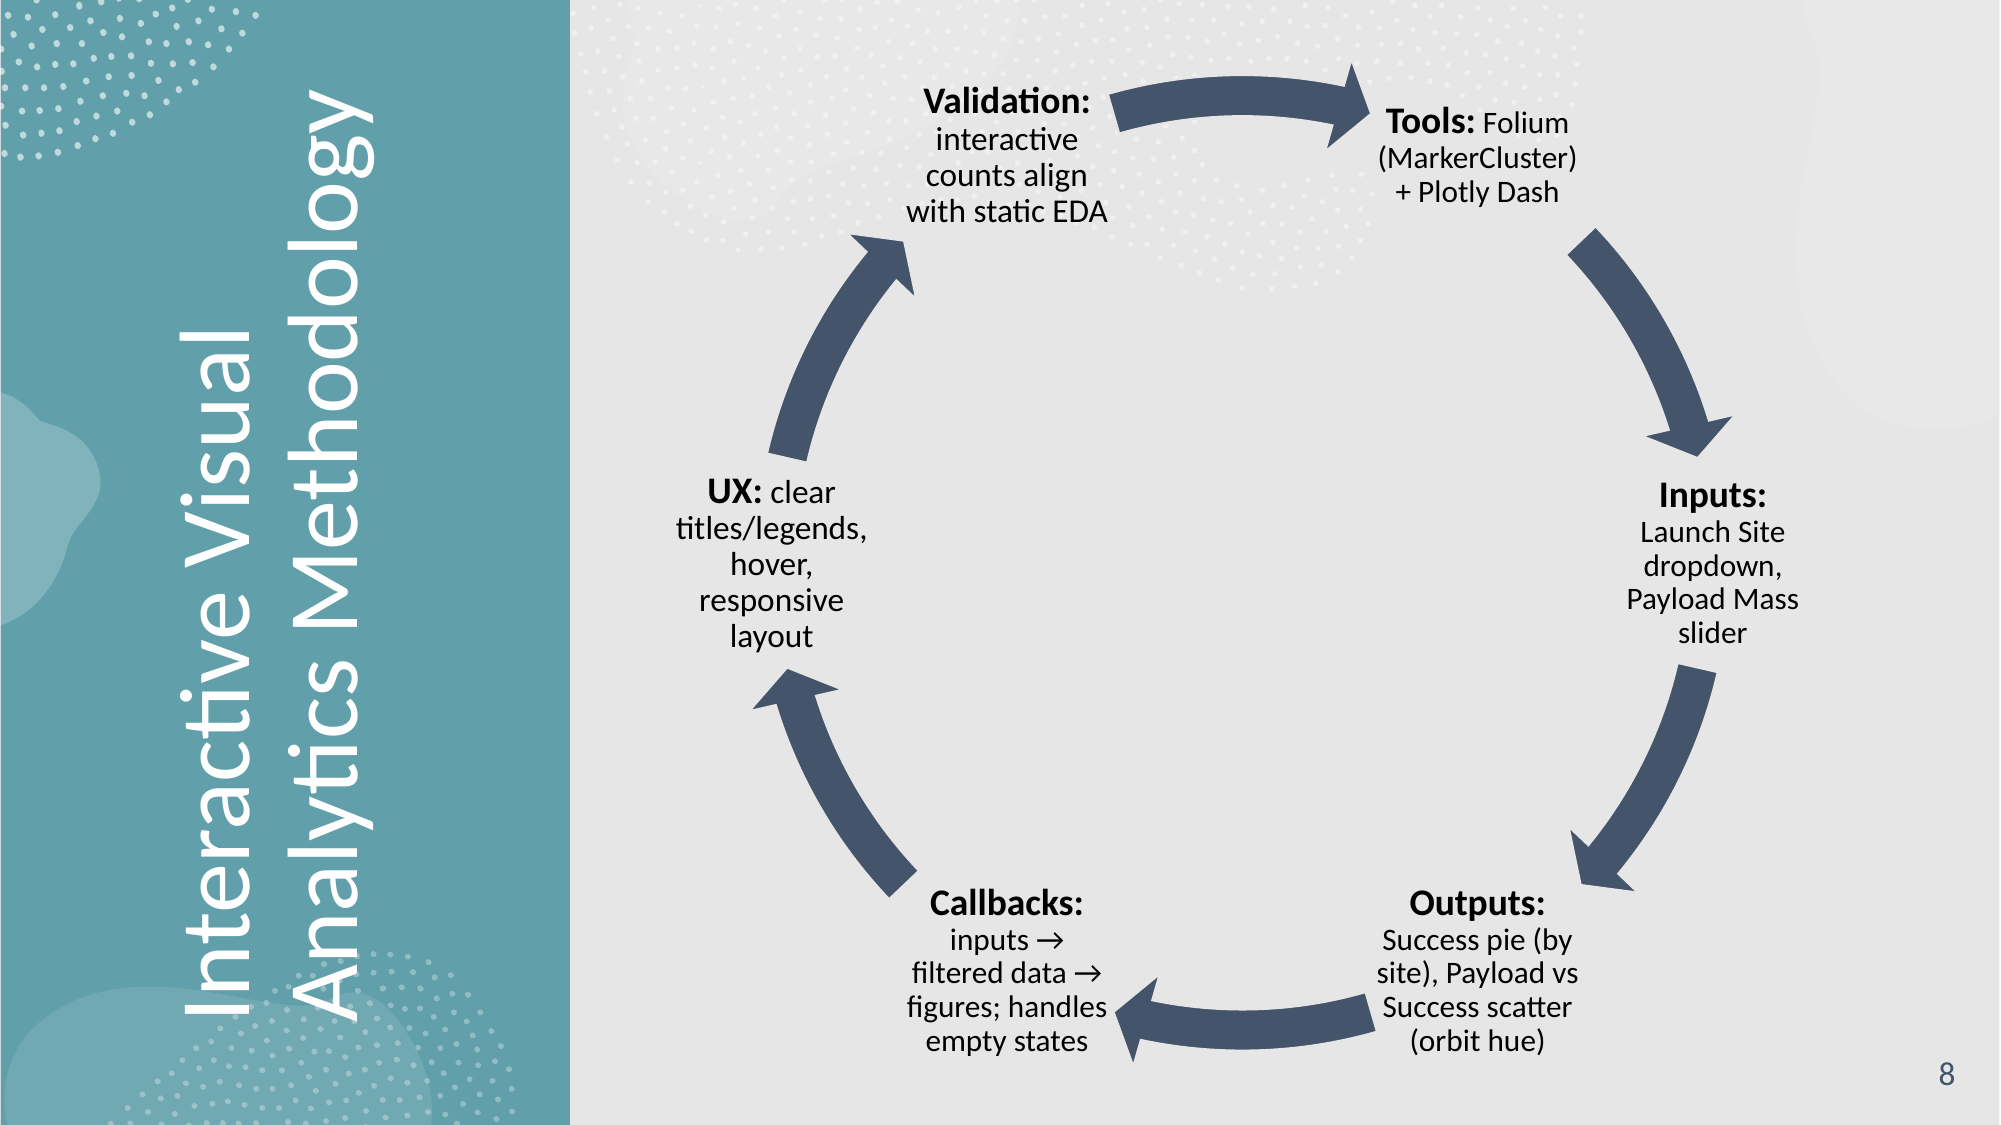

Tools: Folium (MarkerCluster) + Plotly Dash
Inputs: Launch Site dropdown, Payload Mass slider
Outputs: Success pie (by site), Payload vs Success scatter (orbit hue)
Callbacks: inputs → filtered data → figures; handles empty states
UX: clear titles/legends, hover, responsive layout
Validation: interactive counts align with static EDA

Interactive Visual Analytics Methodology
8